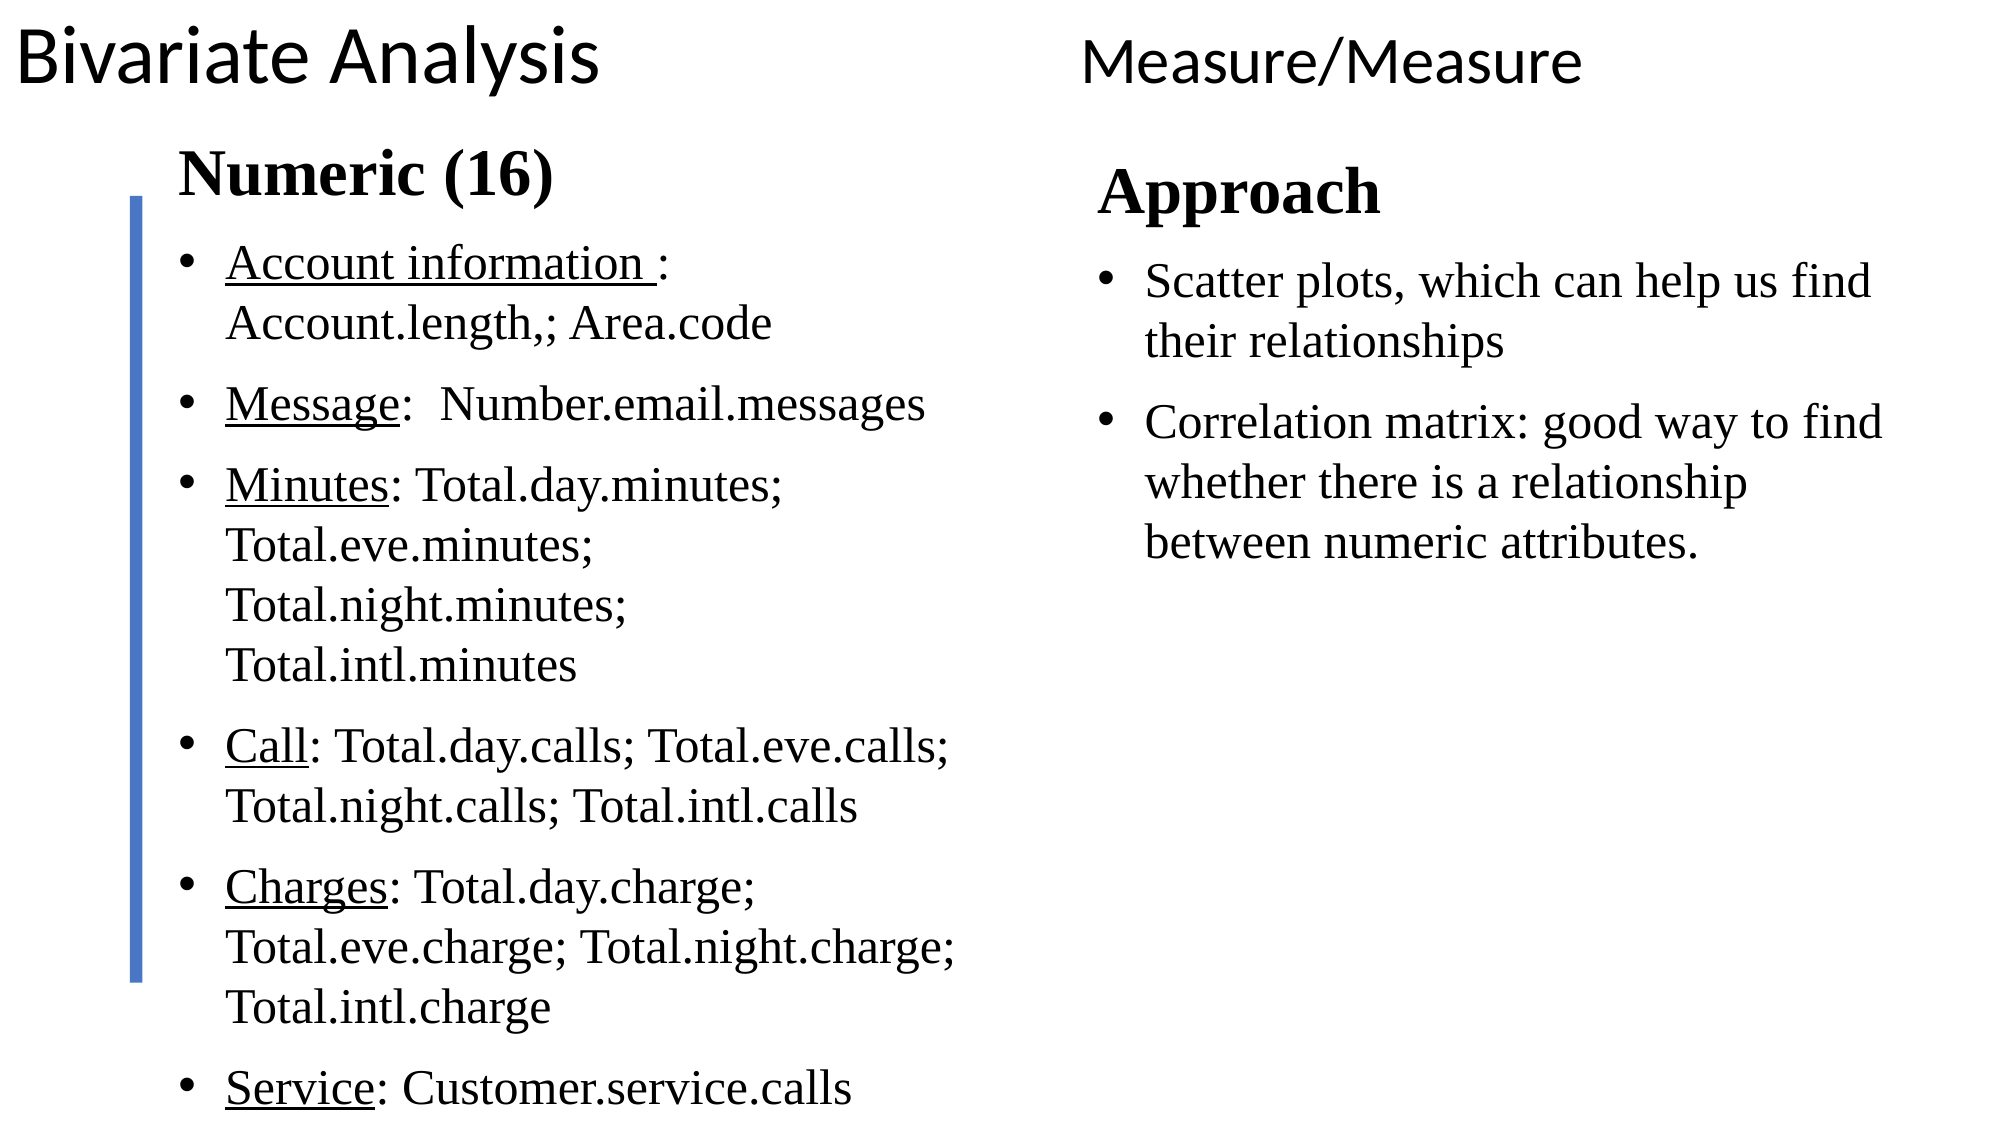

Bivariate Analysis				 Measure/Measure

Numeric (16)
Account information :  Account.length,; Area.code
Message:  Number.email.messages
Minutes: Total.day.minutes; Total.eve.minutes; Total.night.minutes; Total.intl.minutes
Call: Total.day.calls; Total.eve.calls; Total.night.calls; Total.intl.calls
Charges: Total.day.charge; Total.eve.charge; Total.night.charge; Total.intl.charge
Service: Customer.service.calls
Approach
Scatter plots, which can help us find their relationships
Correlation matrix: good way to find whether there is a relationship between numeric attributes.